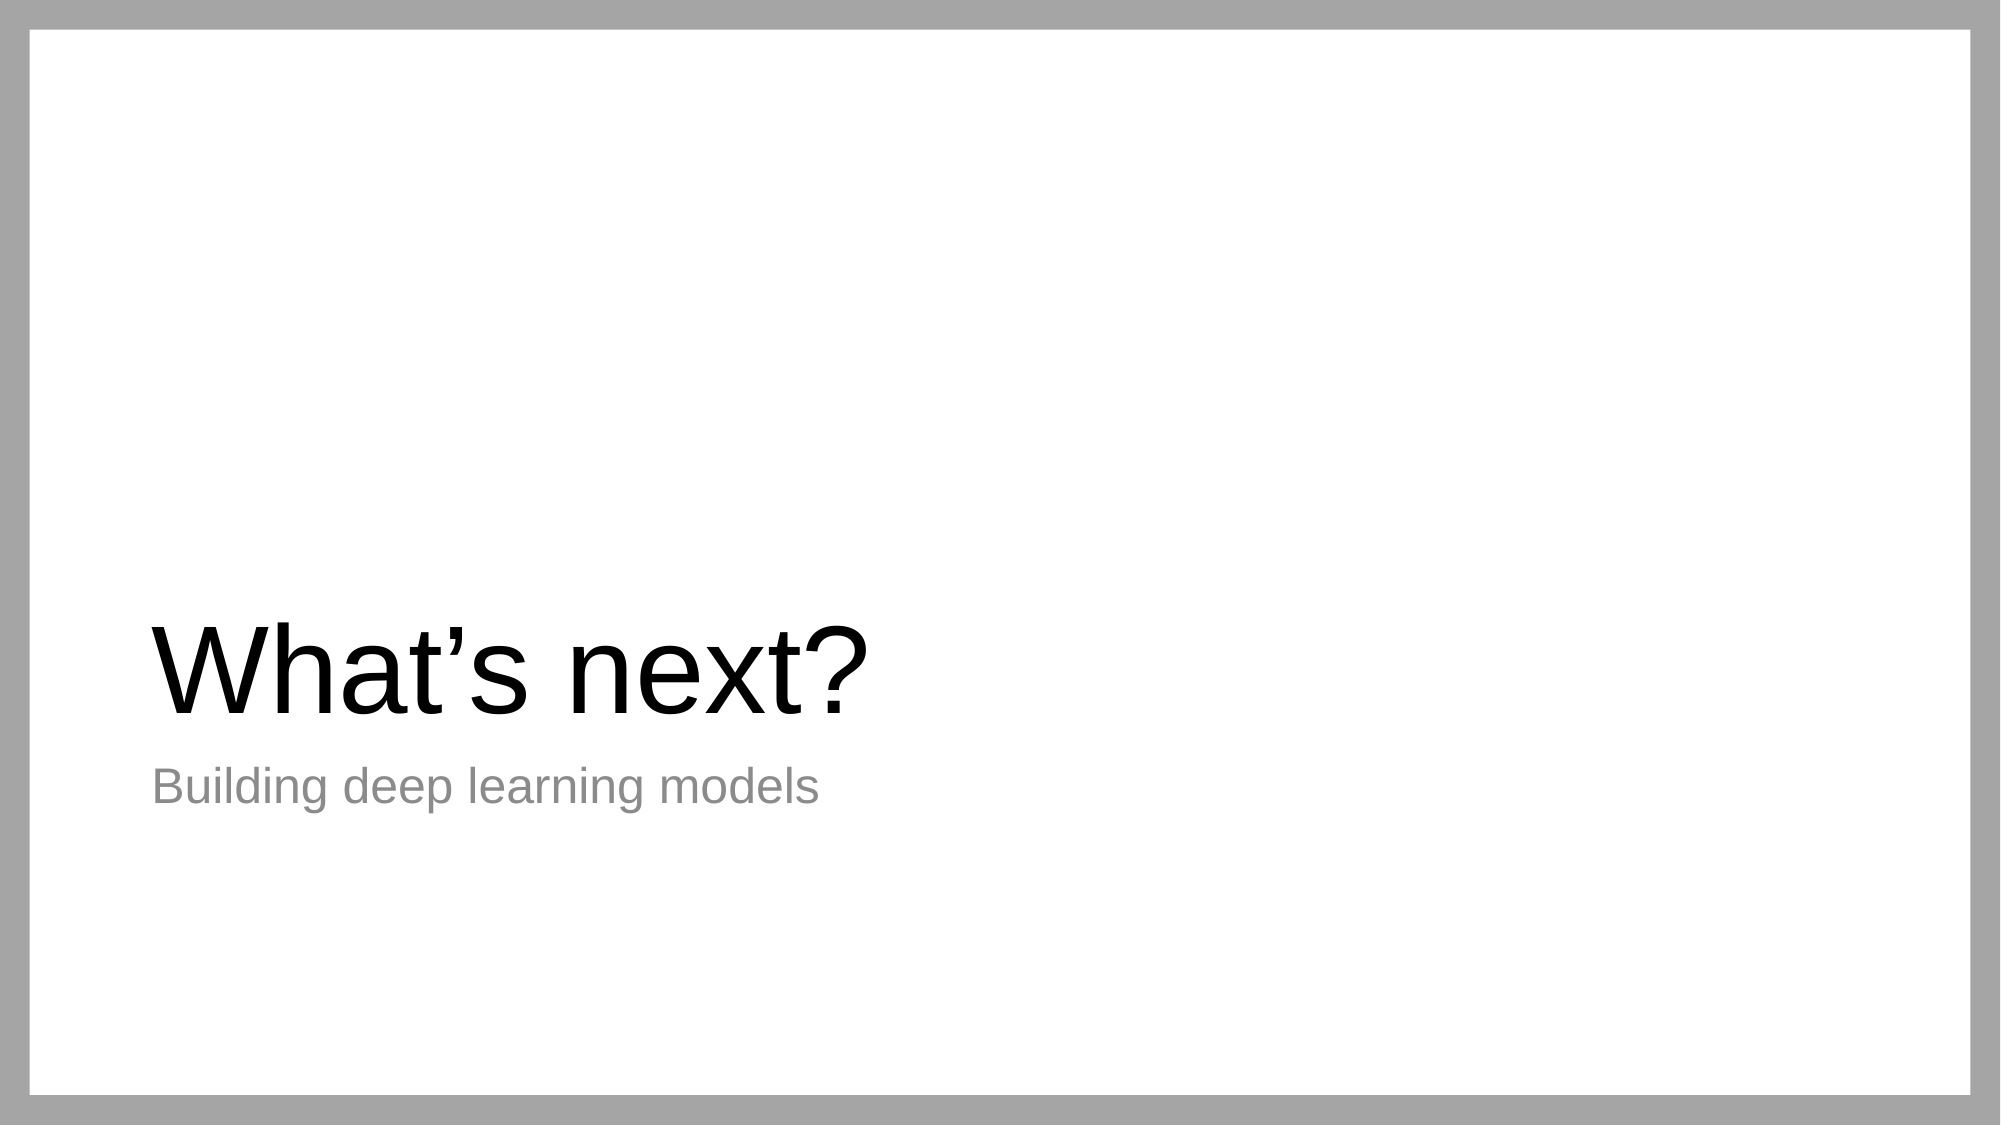

# What’s next?
Building deep learning models